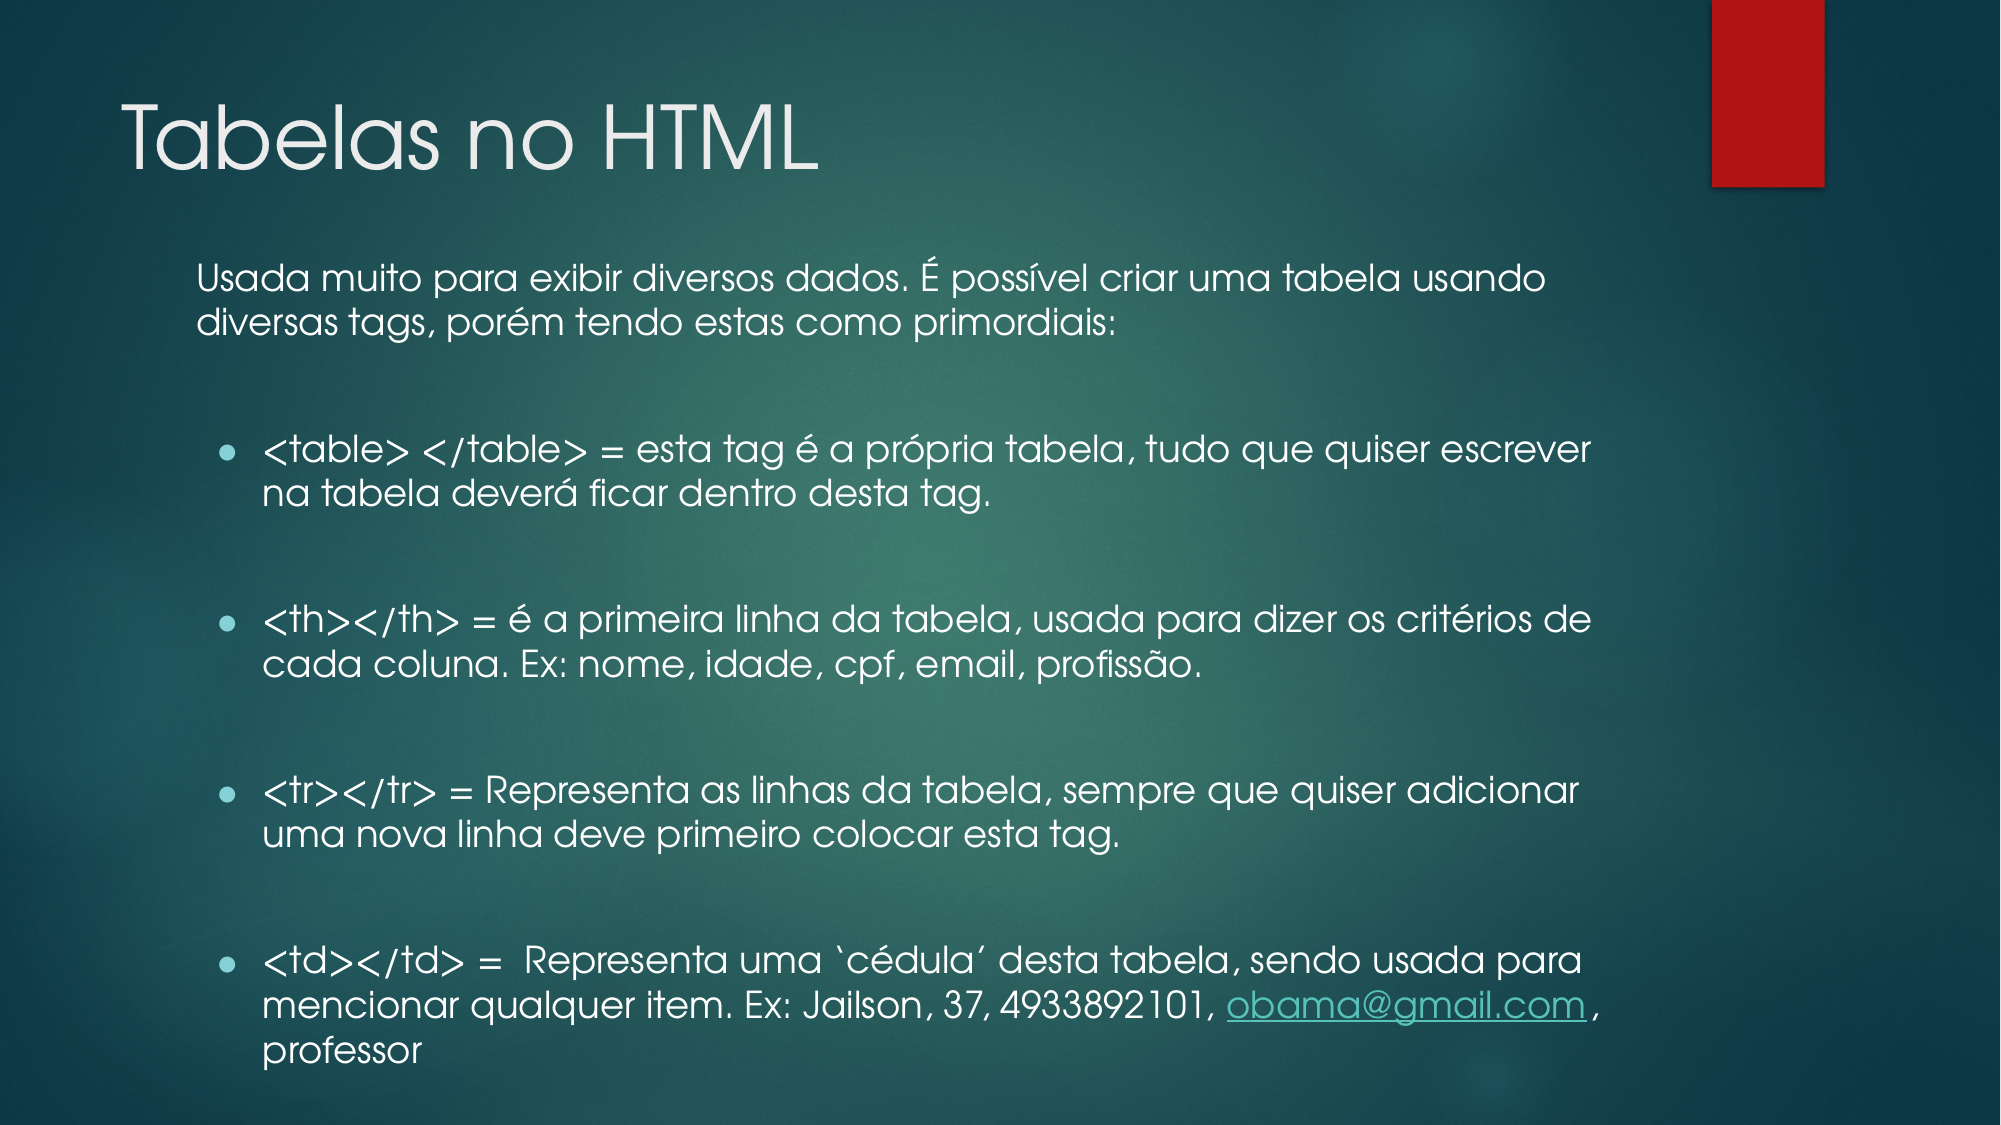

# Tabelas no HTML
Usada muito para exibir diversos dados. É possível criar uma tabela usando diversas tags, porém tendo estas como primordiais:

<table> </table> = esta tag é a própria tabela, tudo que quiser escrever na tabela deverá ficar dentro desta tag.

<th></th> = é a primeira linha da tabela, usada para dizer os critérios de cada coluna. Ex: nome, idade, cpf, email, profissão.

<tr></tr> = Representa as linhas da tabela, sempre que quiser adicionar uma nova linha deve primeiro colocar esta tag.

<td></td> =  Representa uma ‘cédula’ desta tabela, sendo usada para mencionar qualquer item. Ex: Jailson, 37, 4933892101, obama@gmail.com, professor